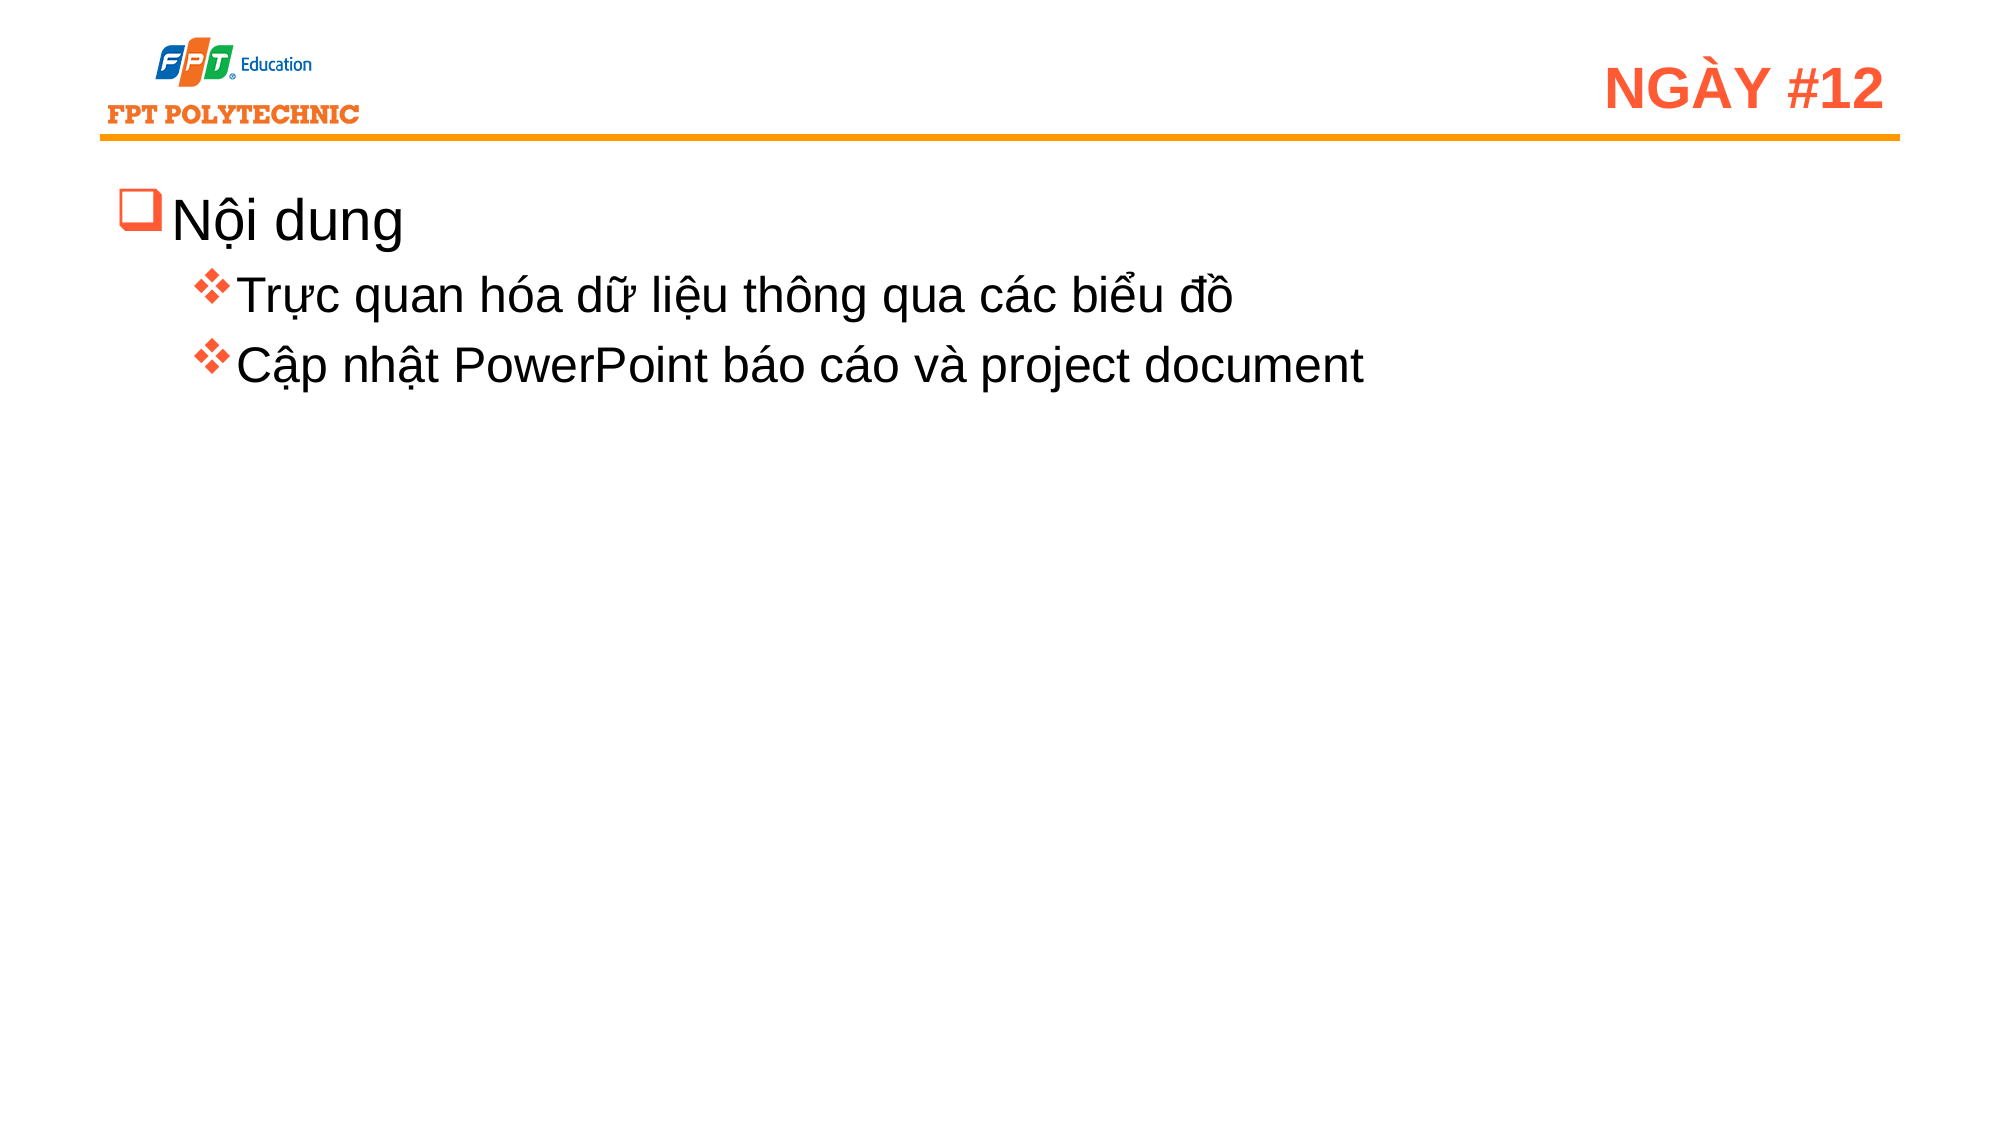

# Ngày #12
Nội dung
Trực quan hóa dữ liệu thông qua các biểu đồ
Cập nhật PowerPoint báo cáo và project document